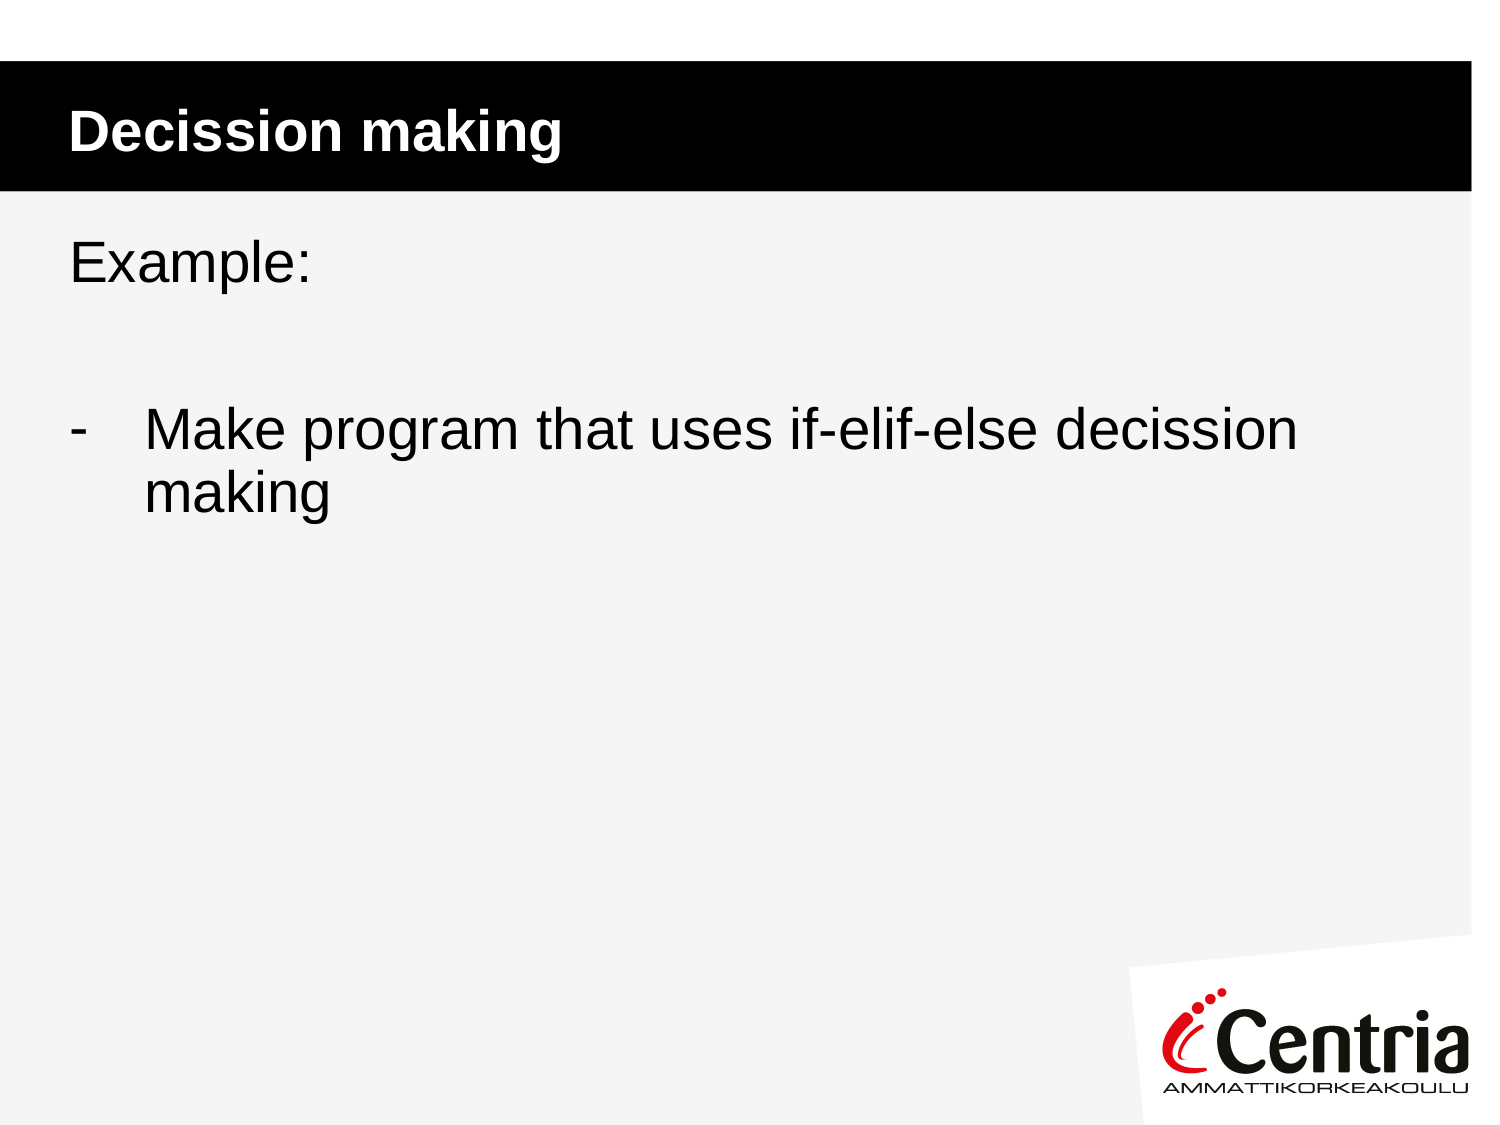

Decission making
Example:

Make program that uses if-elif-else decission making